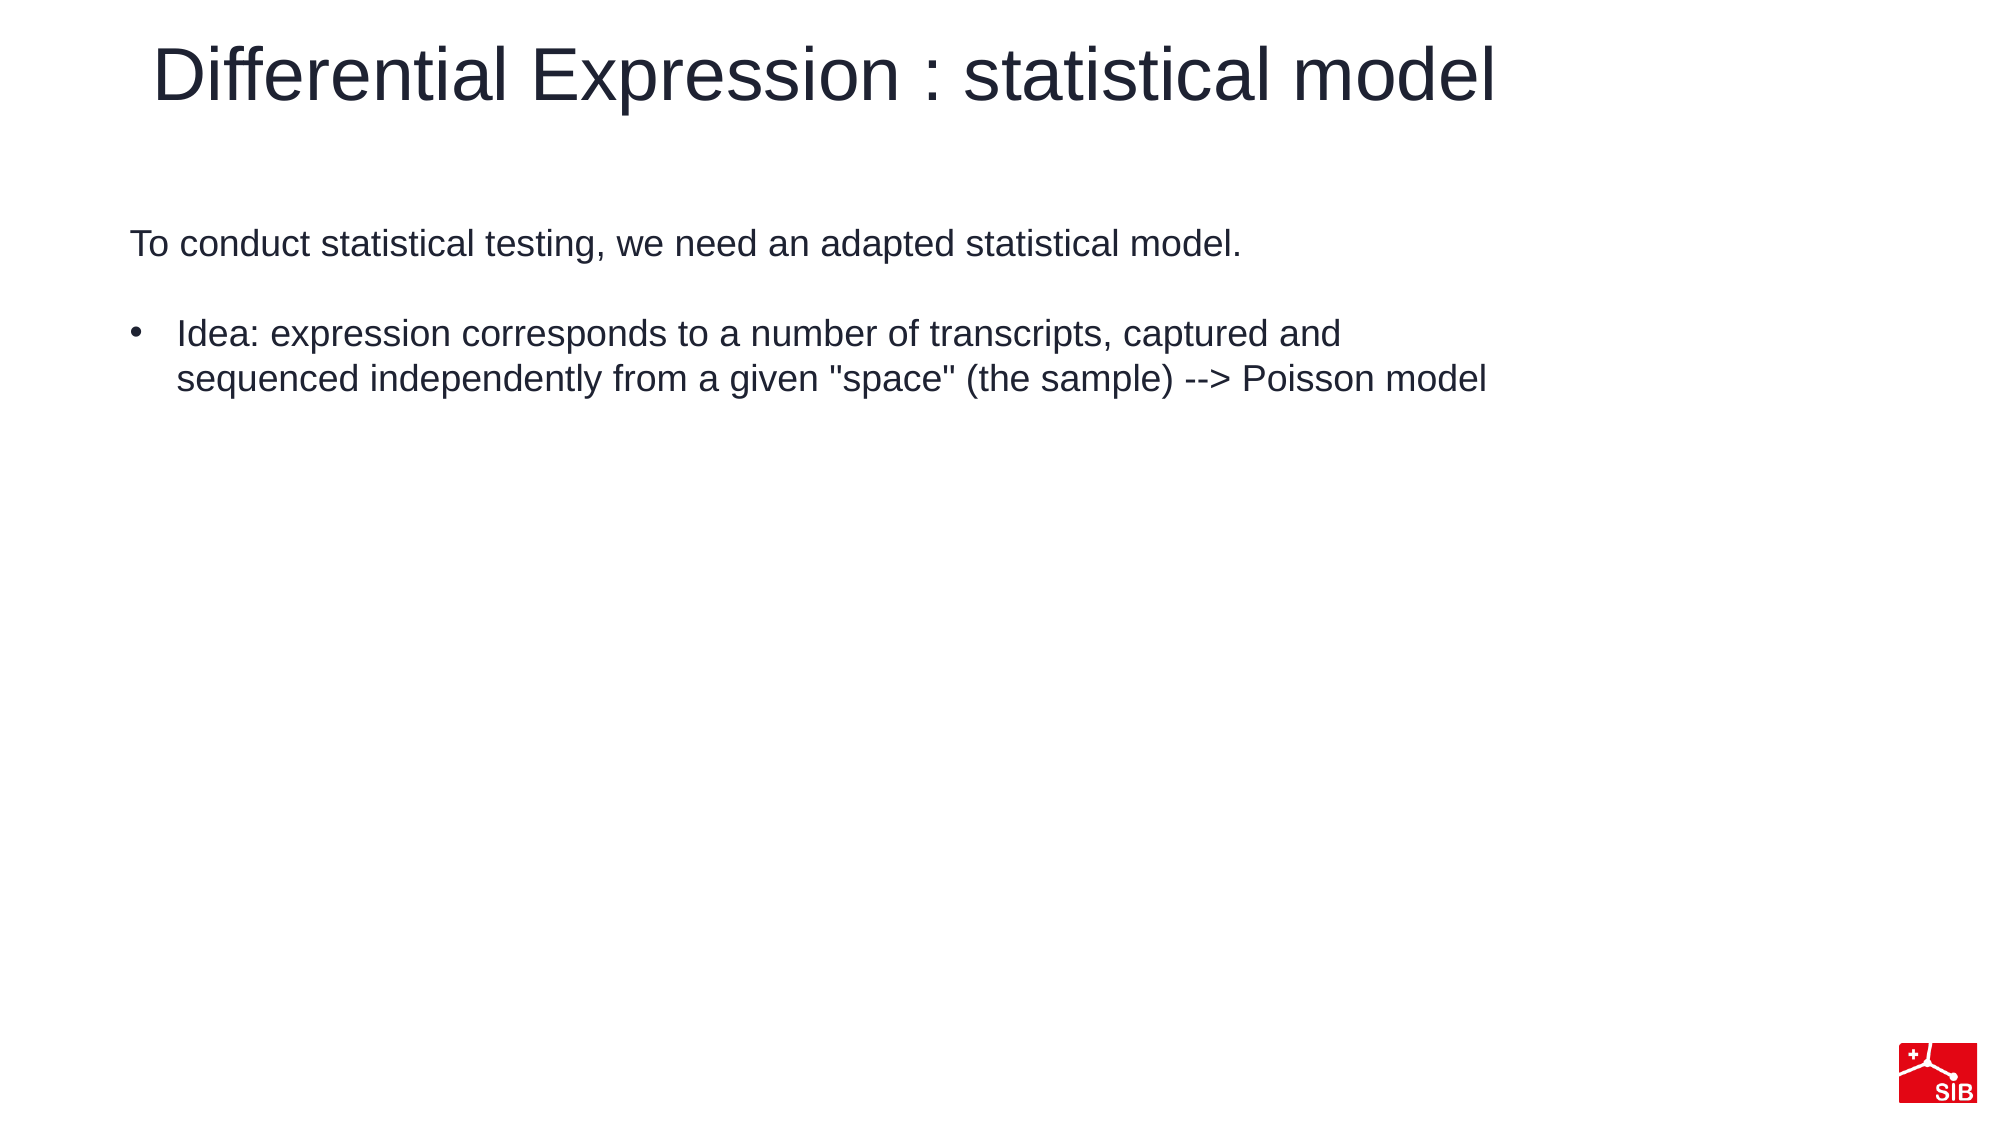

# Differential Expression : statistical model
To conduct statistical testing, we need an adapted statistical model.

Idea: expression corresponds to a number of transcripts, captured and sequenced independently from a given "space" (the sample) --> Poisson model